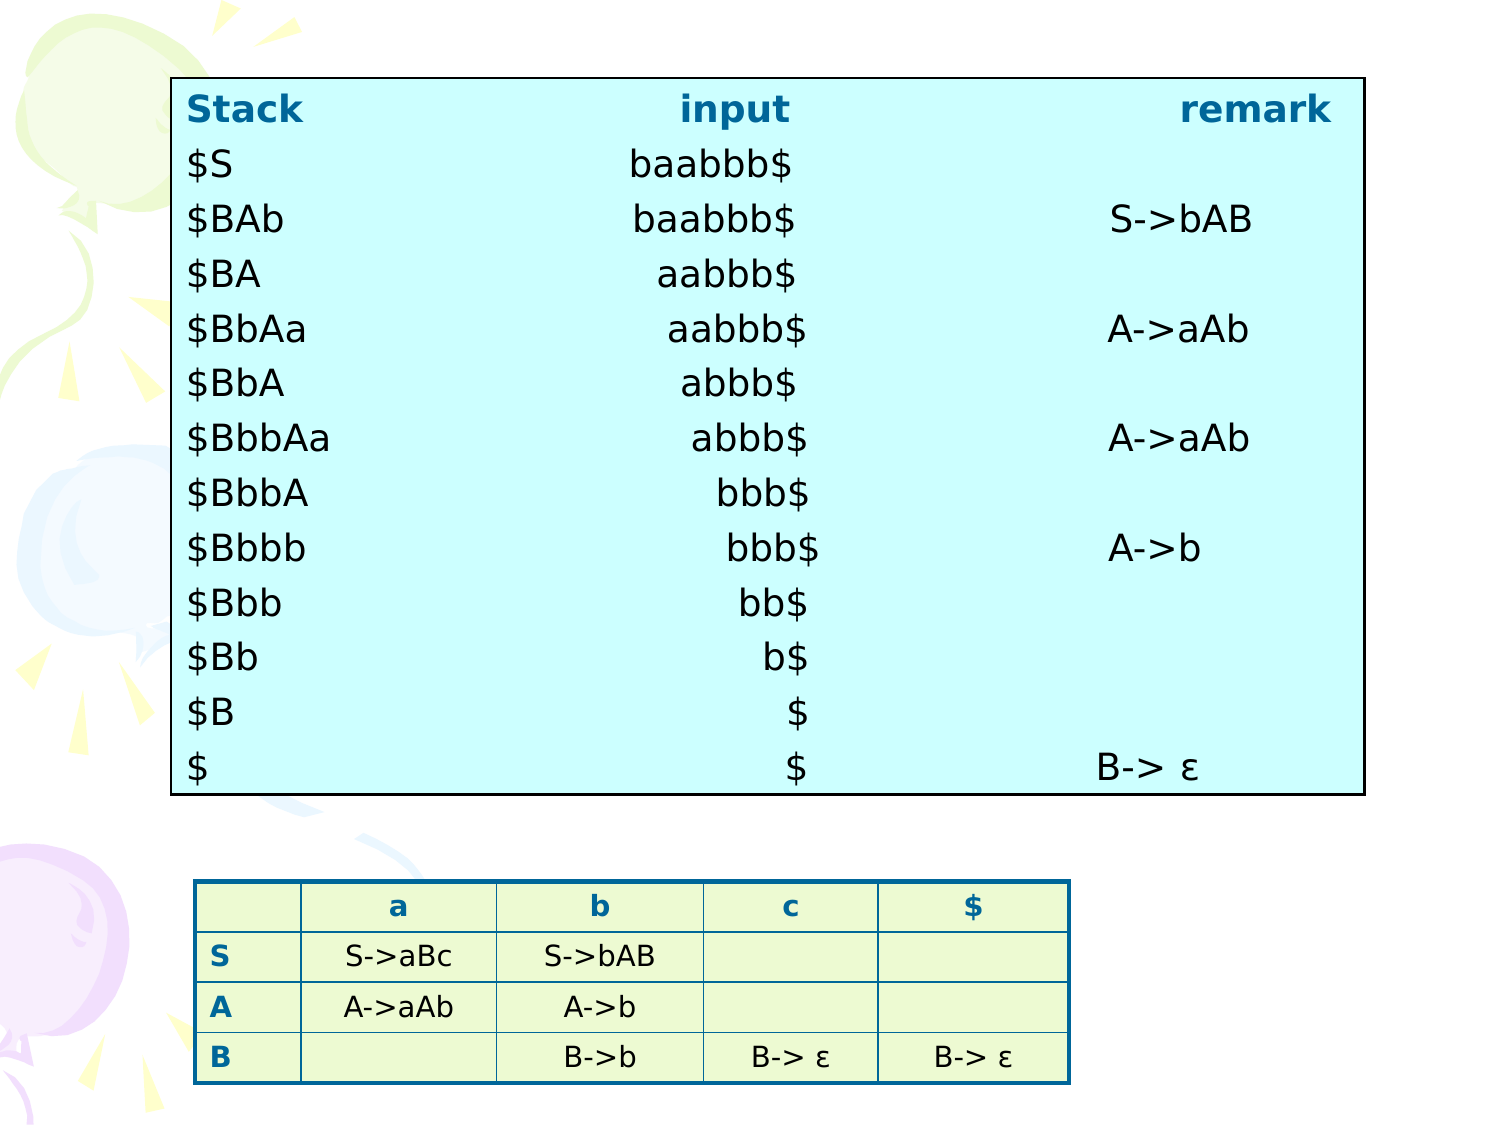

Stack                             input                              remark
$S                                 baabbb$
$BAb                             baabbb$                          S->bAB
$BA                                 aabbb$
$BbAa                              aabbb$                         A->aAb
$BbA                                 abbb$
$BbbAa                              abbb$                         A->aAb
$BbbA                                  bbb$
$Bbbb                                   bbb$                        A->b
$Bbb                                      bb$
$Bb                                          b$
$B                                              $
$                                                $                        B-> ε
|  | a | b | c | $ |
| --- | --- | --- | --- | --- |
| S | S->aBc | S->bAB |  |  |
| A | A->aAb | A->b |  |  |
| B |  | B->b | B-> ε | B-> ε |
104